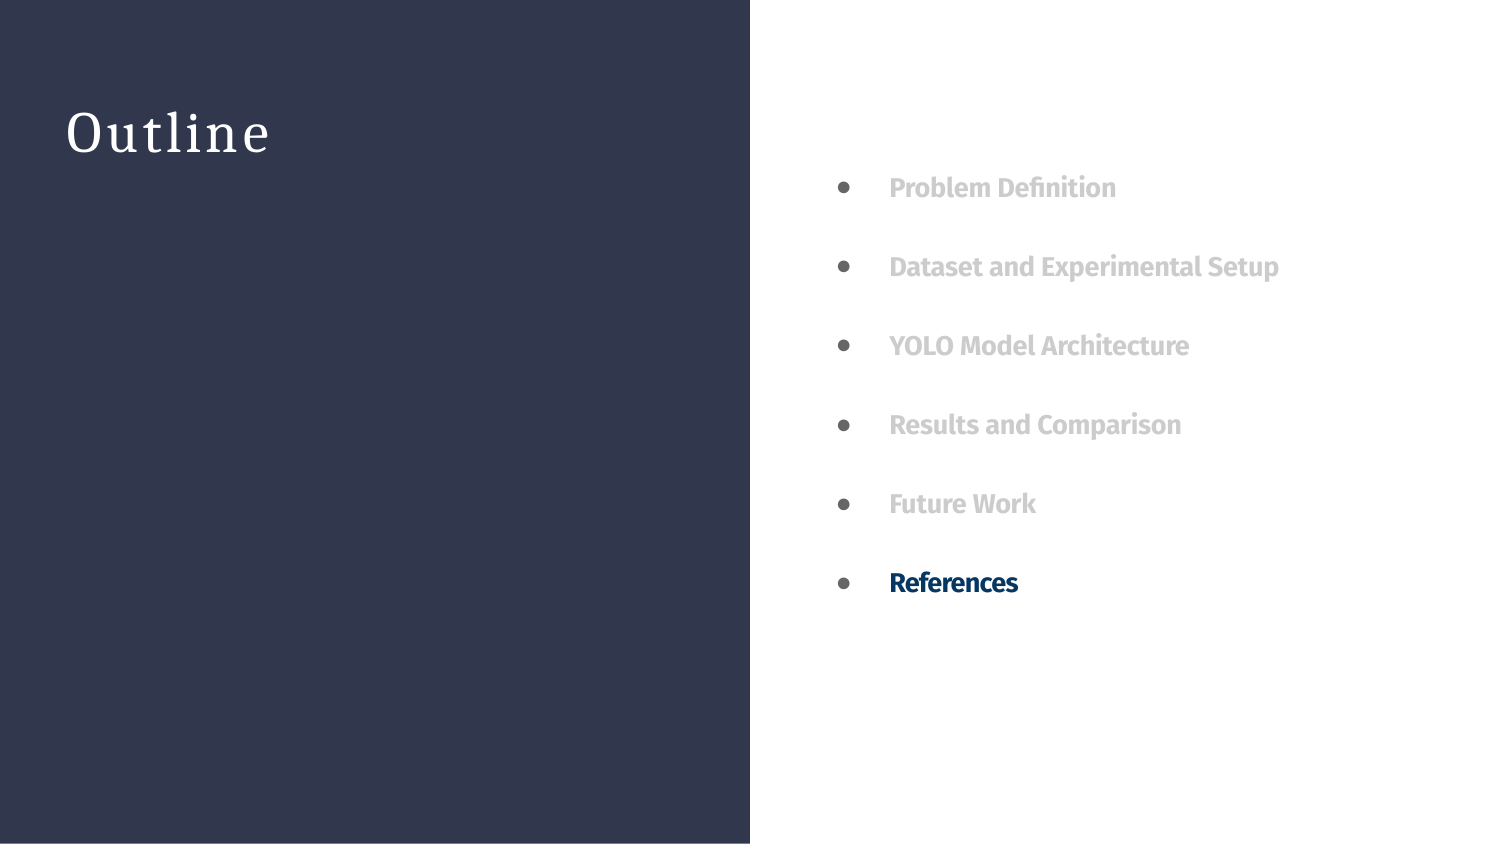

# Outline
Problem Definition

Dataset and Experimental Setup

YOLO Model Architecture

Results and Comparison

Future Work

References